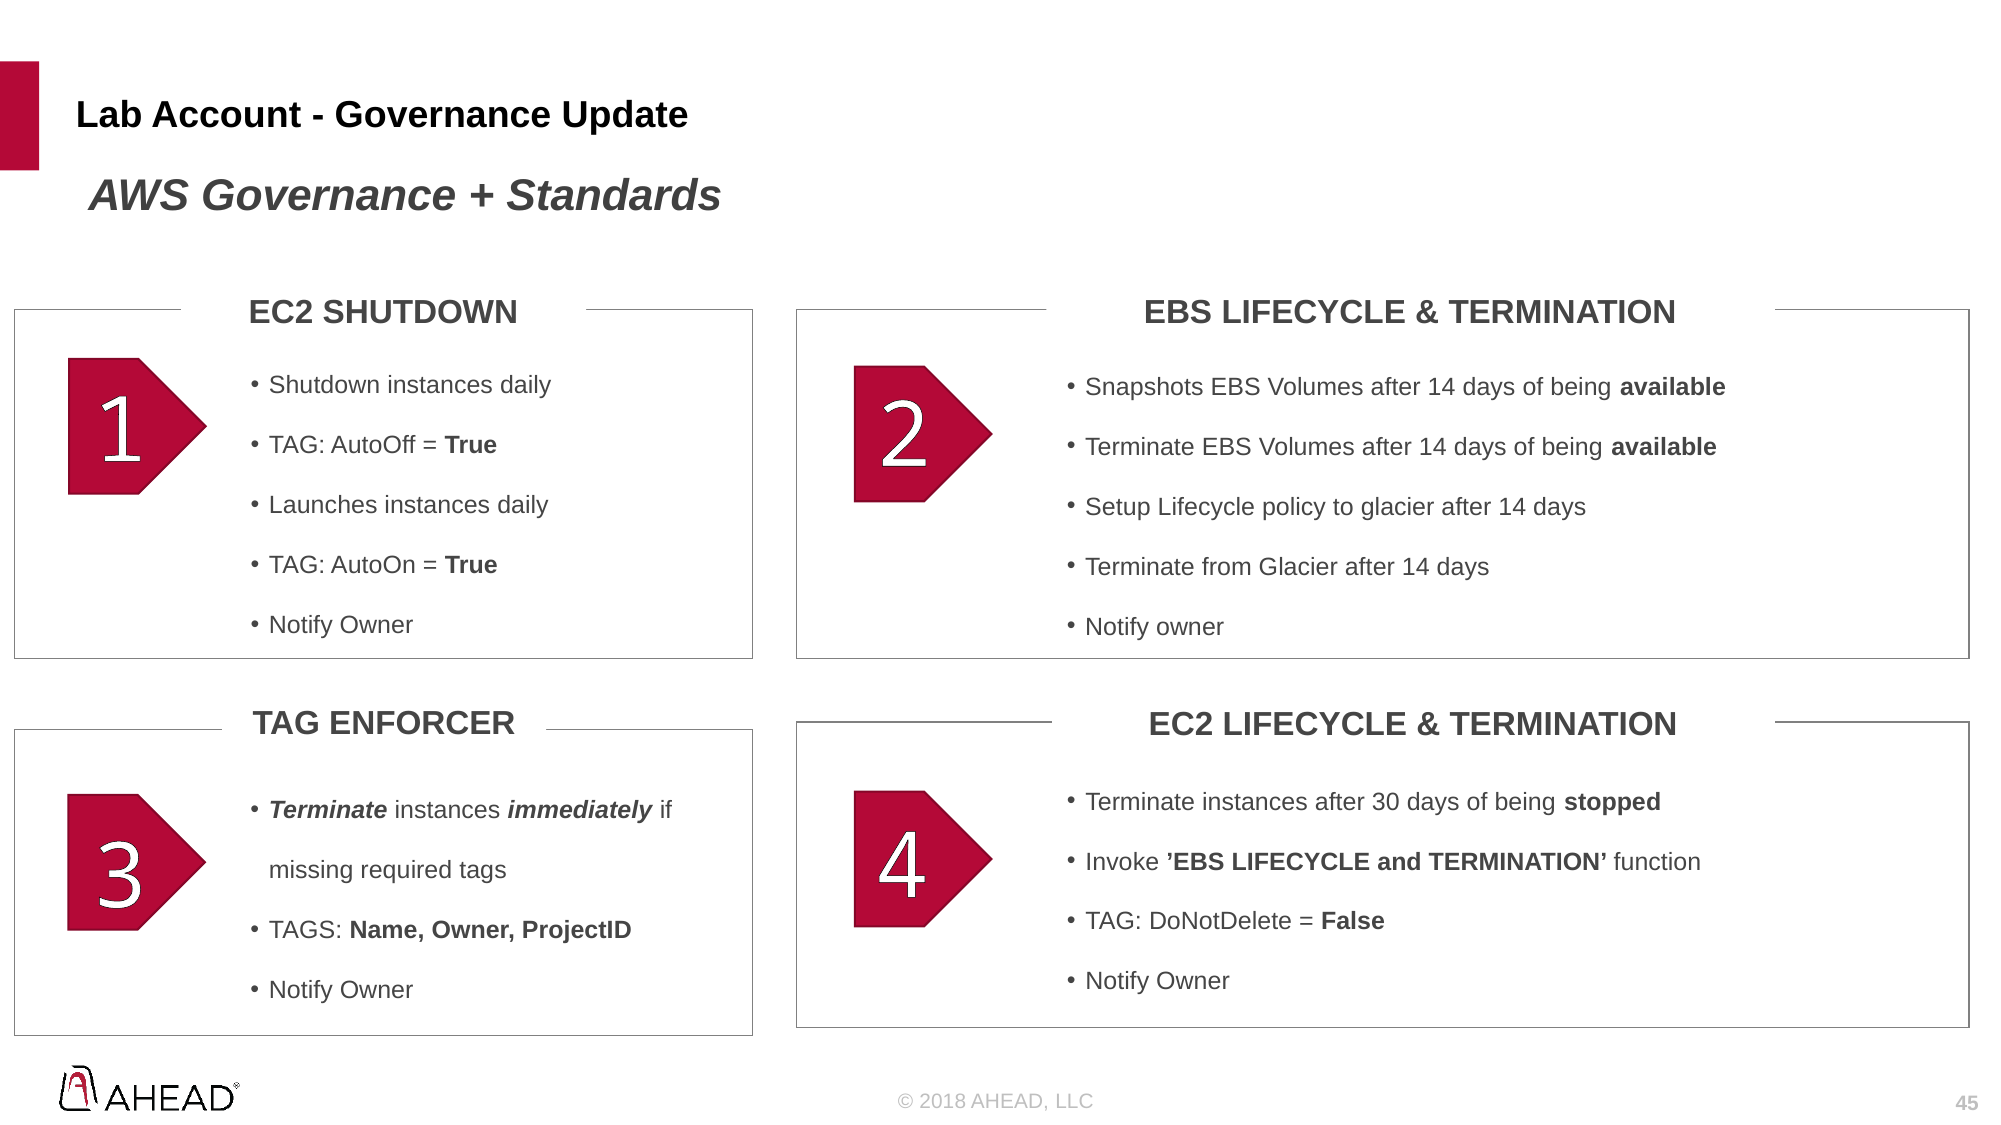

# LABLAB ACCOUNT Lab Account - Governance Update Governance Update
 AWS Governance + Standards
EBS LIFECYCLE & TERMINATION
EC2 SHUTDOWN

Shutdown instances daily
TAG: AutoOff = True
Launches instances daily
TAG: AutoOn = True
Notify Owner
Snapshots EBS Volumes after 14 days of being available
Terminate EBS Volumes after 14 days of being available
Setup Lifecycle policy to glacier after 14 days
Terminate from Glacier after 14 days
Notify owner

1

2
TAG ENFORCER
EC2 LIFECYCLE & TERMINATION

Terminate instances immediately if missing required tags
TAGS: Name, Owner, ProjectID
Notify Owner

3
Terminate instances after 30 days of being stopped
Invoke ’EBS LIFECYCLE and TERMINATION’ function
TAG: DoNotDelete = False
Notify Owner

4